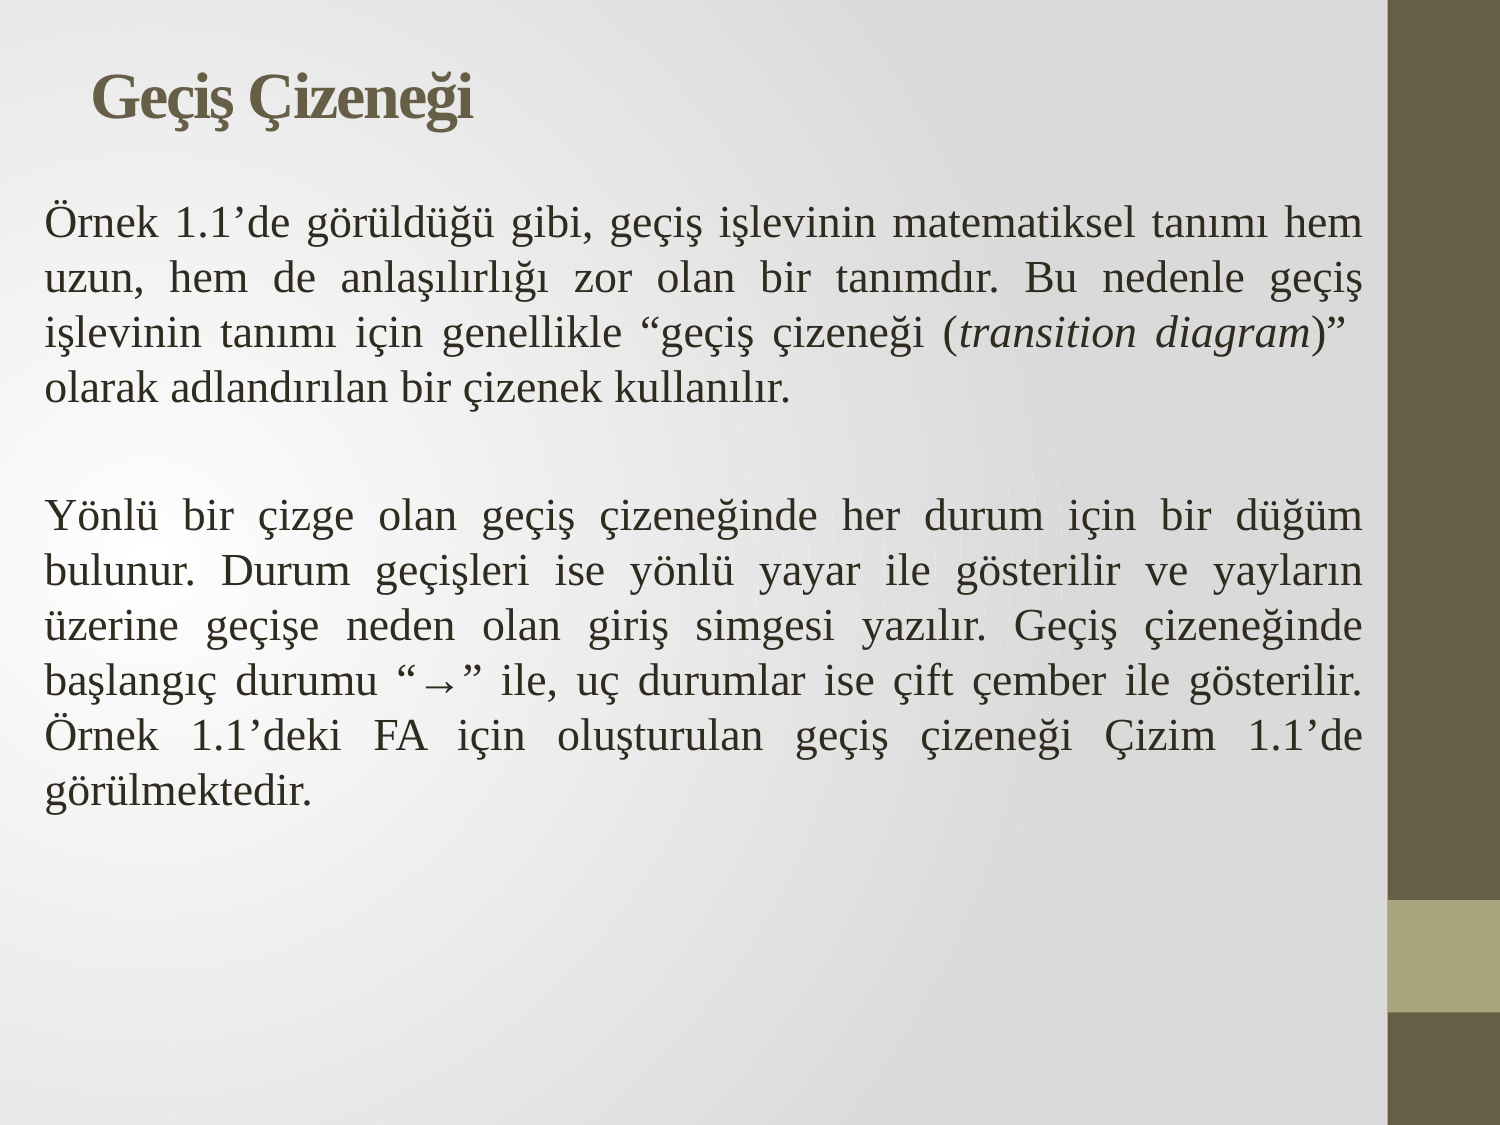

# Geçiş Çizeneği
Örnek 1.1’de görüldüğü gibi, geçiş işlevinin matematiksel tanımı hem uzun, hem de anlaşılırlığı zor olan bir tanımdır. Bu nedenle geçiş işlevinin tanımı için genellikle “geçiş çizeneği (transition diagram)”  olarak adlandırılan bir çizenek kullanılır.

Yönlü bir çizge olan geçiş çizeneğinde her durum için bir düğüm bulunur. Durum geçişleri ise yönlü yayar ile gösterilir ve yayların üzerine geçişe neden olan giriş simgesi yazılır. Geçiş çizeneğinde başlangıç durumu “→” ile, uç durumlar ise çift çember ile gösterilir. Örnek 1.1’deki FA için oluşturulan geçiş çizeneği Çizim 1.1’de görülmektedir.